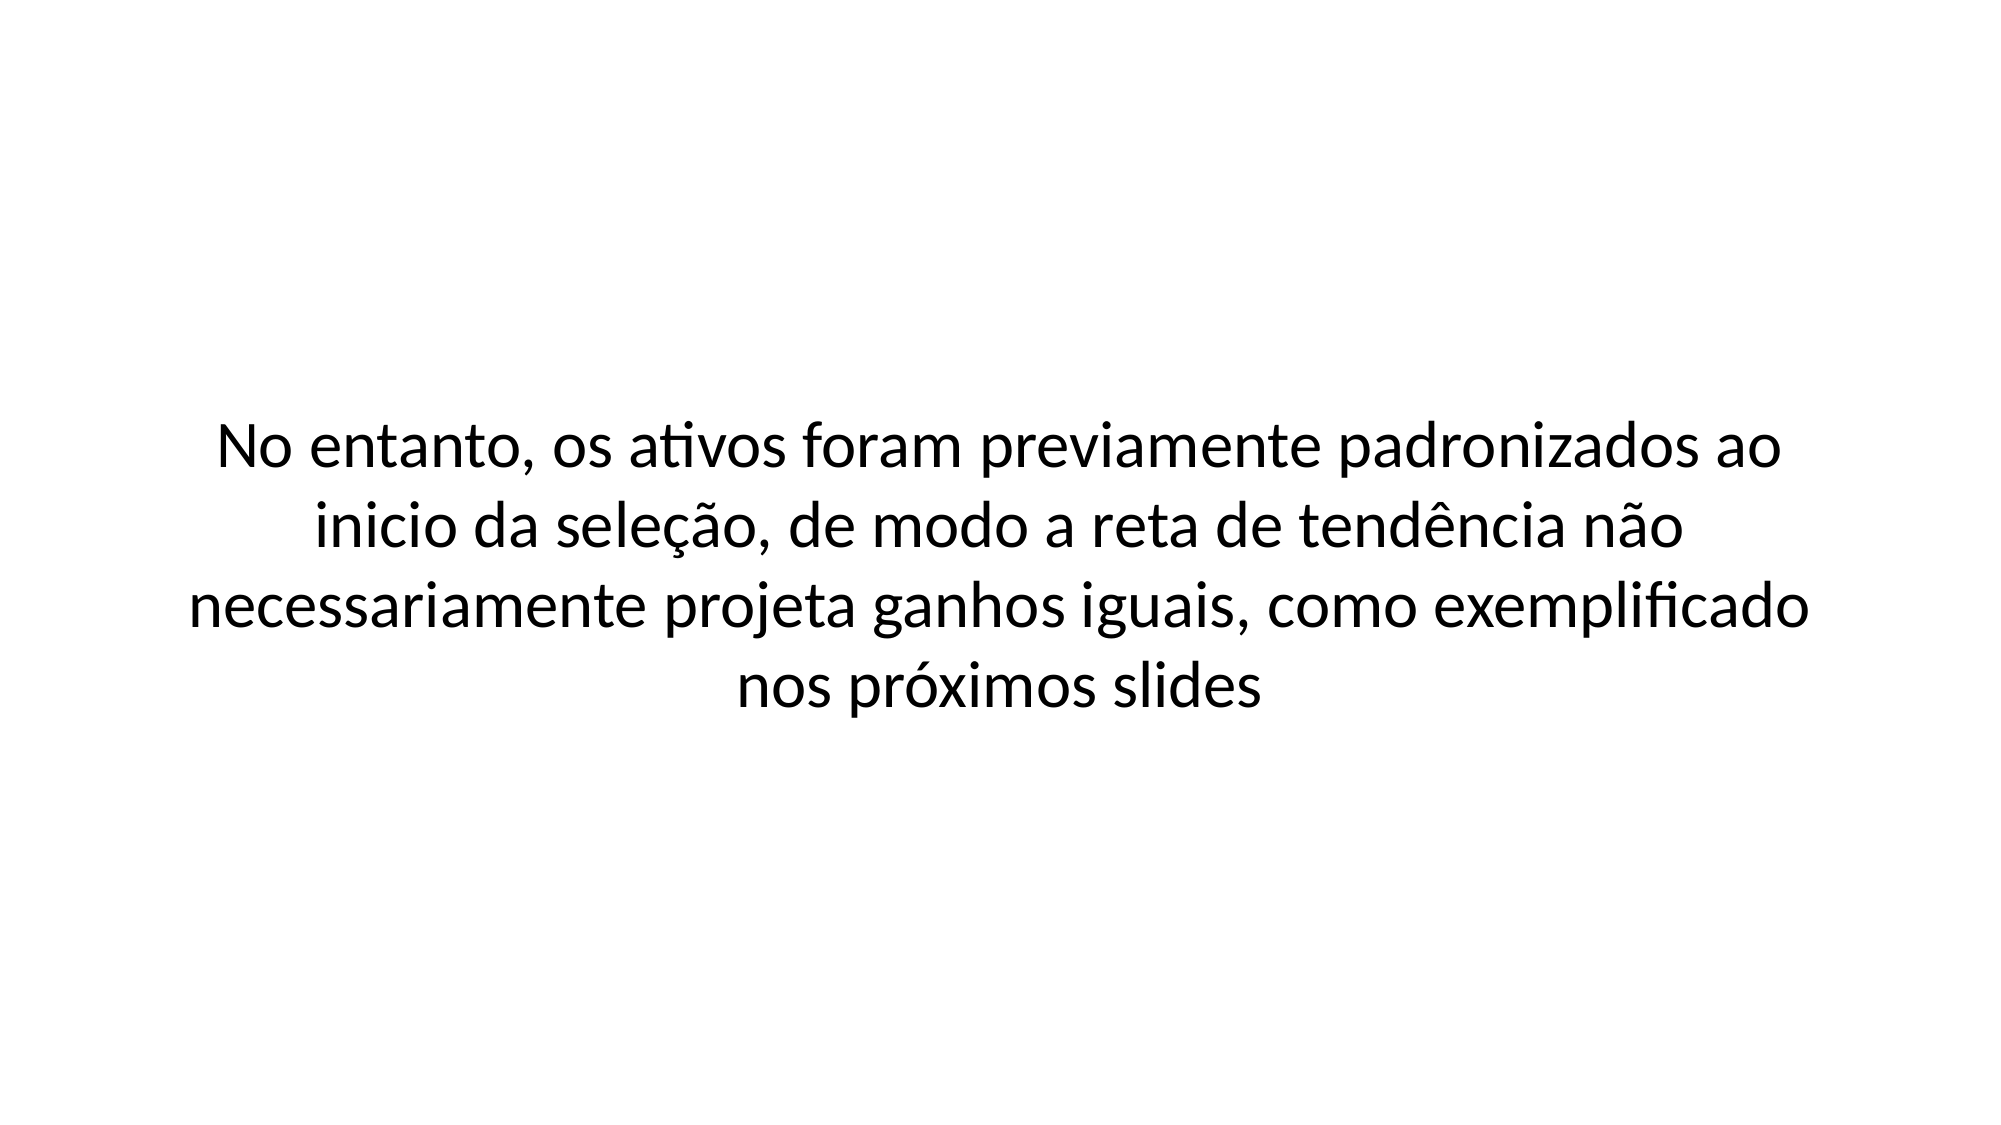

No entanto, os ativos foram previamente padronizados ao inicio da seleção, de modo a reta de tendência não necessariamente projeta ganhos iguais, como exemplificado nos próximos slides